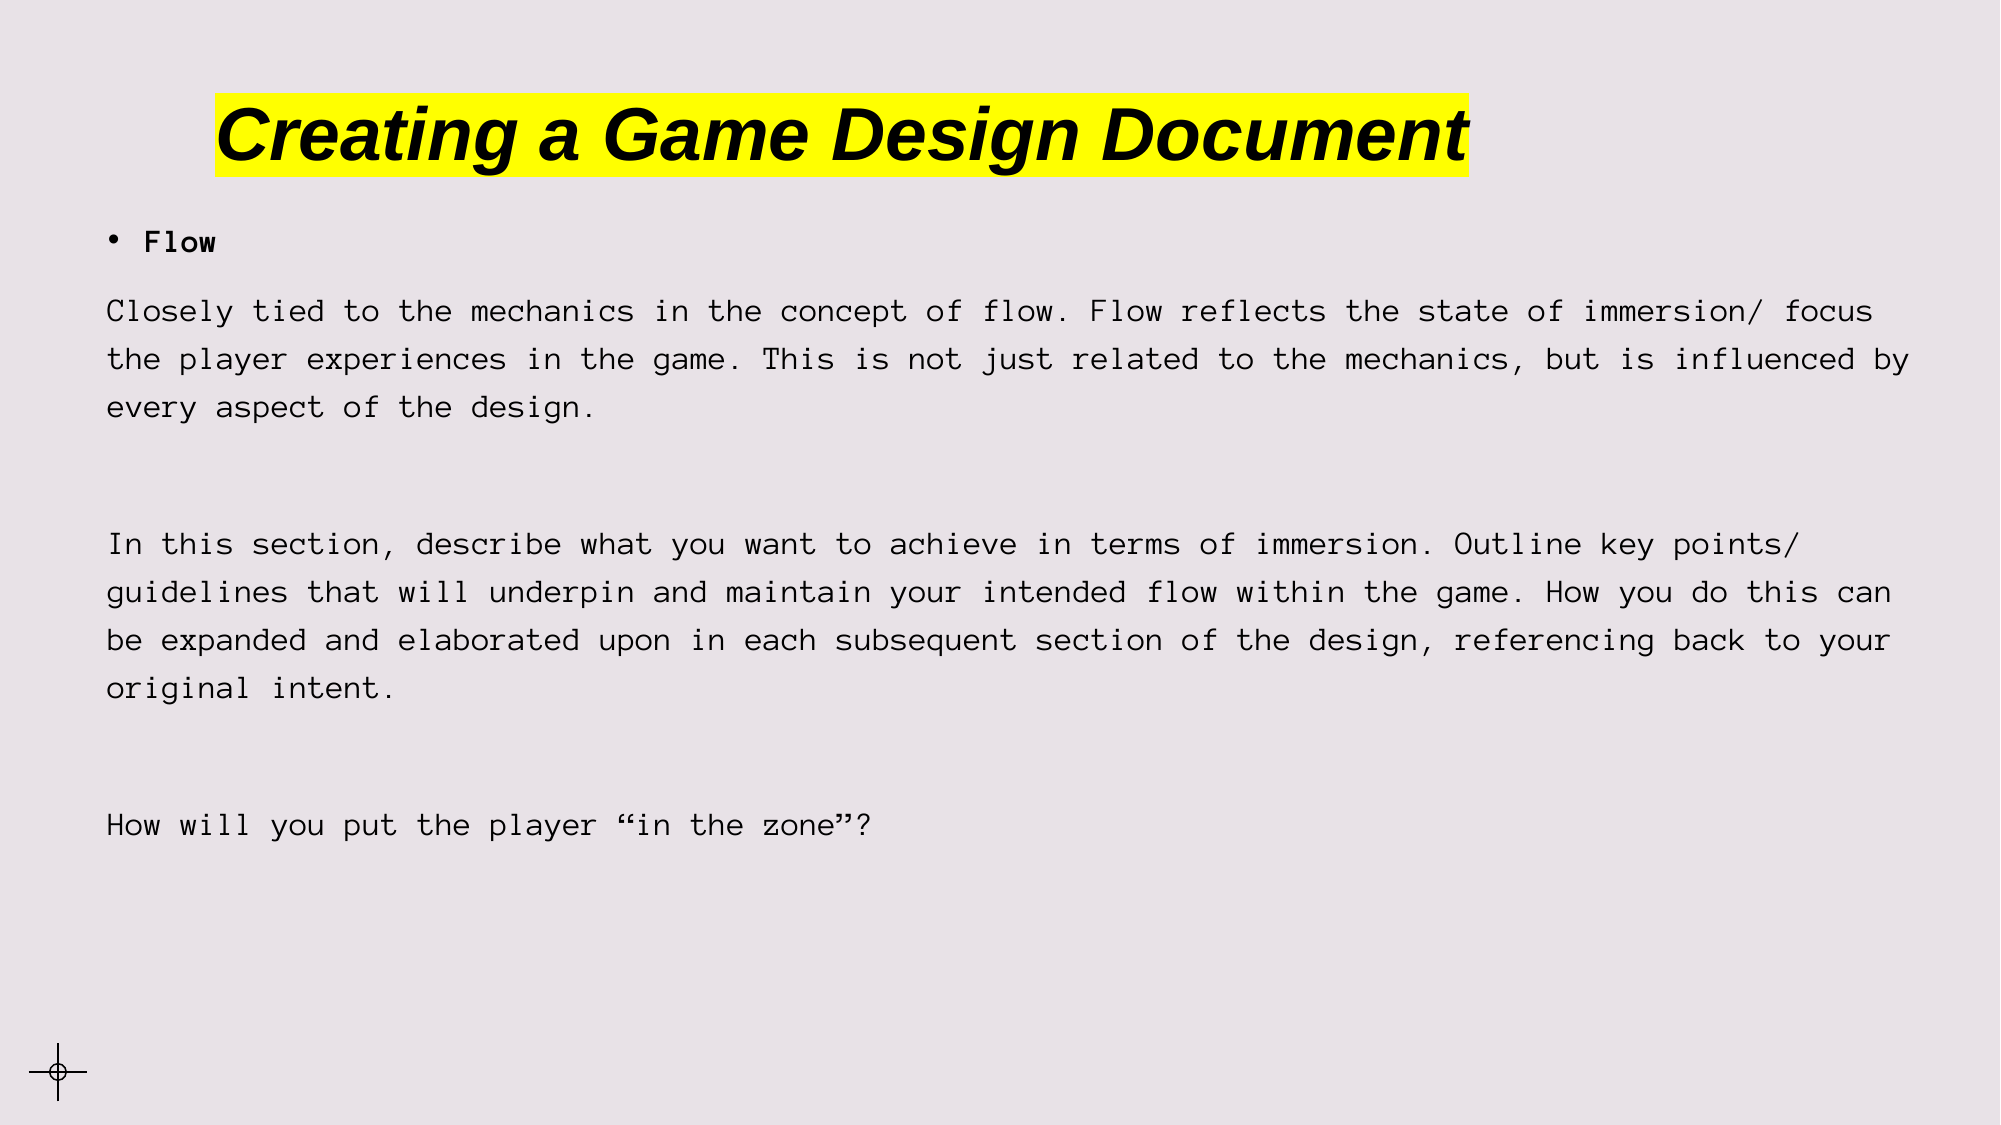

# Creating a Game Design Document
Flow
Closely tied to the mechanics in the concept of flow. Flow reflects the state of immersion/ focus the player experiences in the game. This is not just related to the mechanics, but is influenced by every aspect of the design.

In this section, describe what you want to achieve in terms of immersion. Outline key points/ guidelines that will underpin and maintain your intended flow within the game. How you do this can be expanded and elaborated upon in each subsequent section of the design, referencing back to your original intent.

How will you put the player “in the zone”?